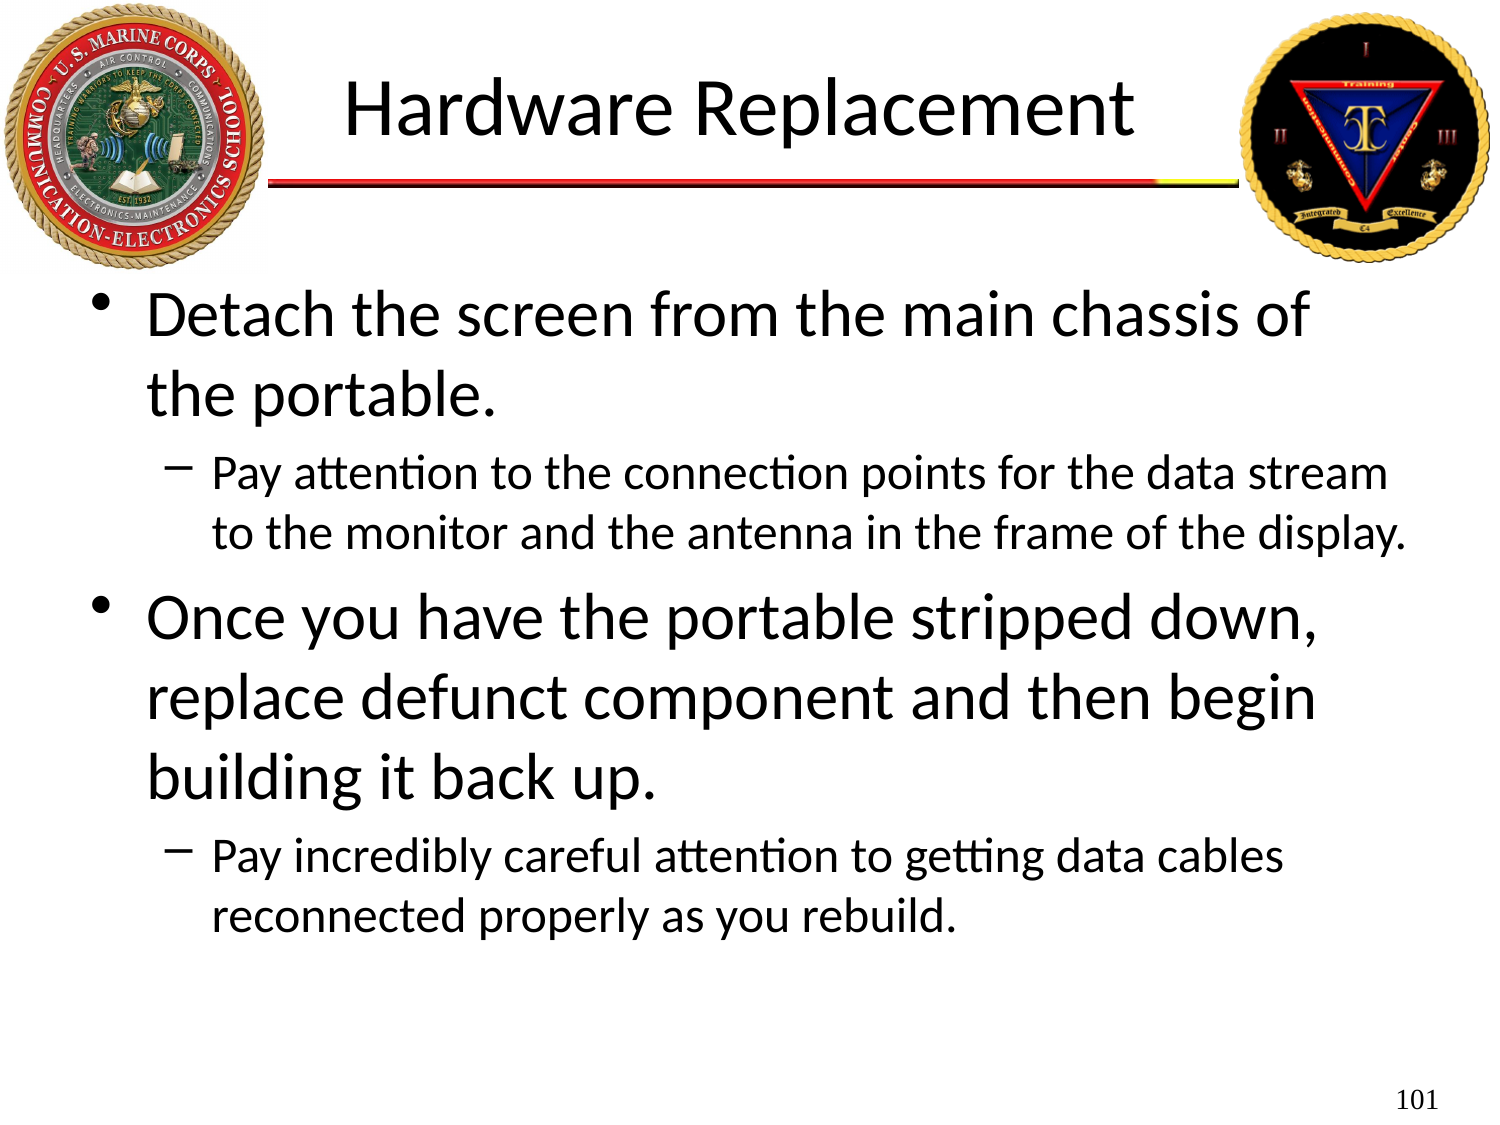

# Hardware Replacement
Detach the screen from the main chassis of the portable.
Pay attention to the connection points for the data stream to the monitor and the antenna in the frame of the display.
Once you have the portable stripped down, replace defunct component and then begin building it back up.
Pay incredibly careful attention to getting data cables reconnected properly as you rebuild.